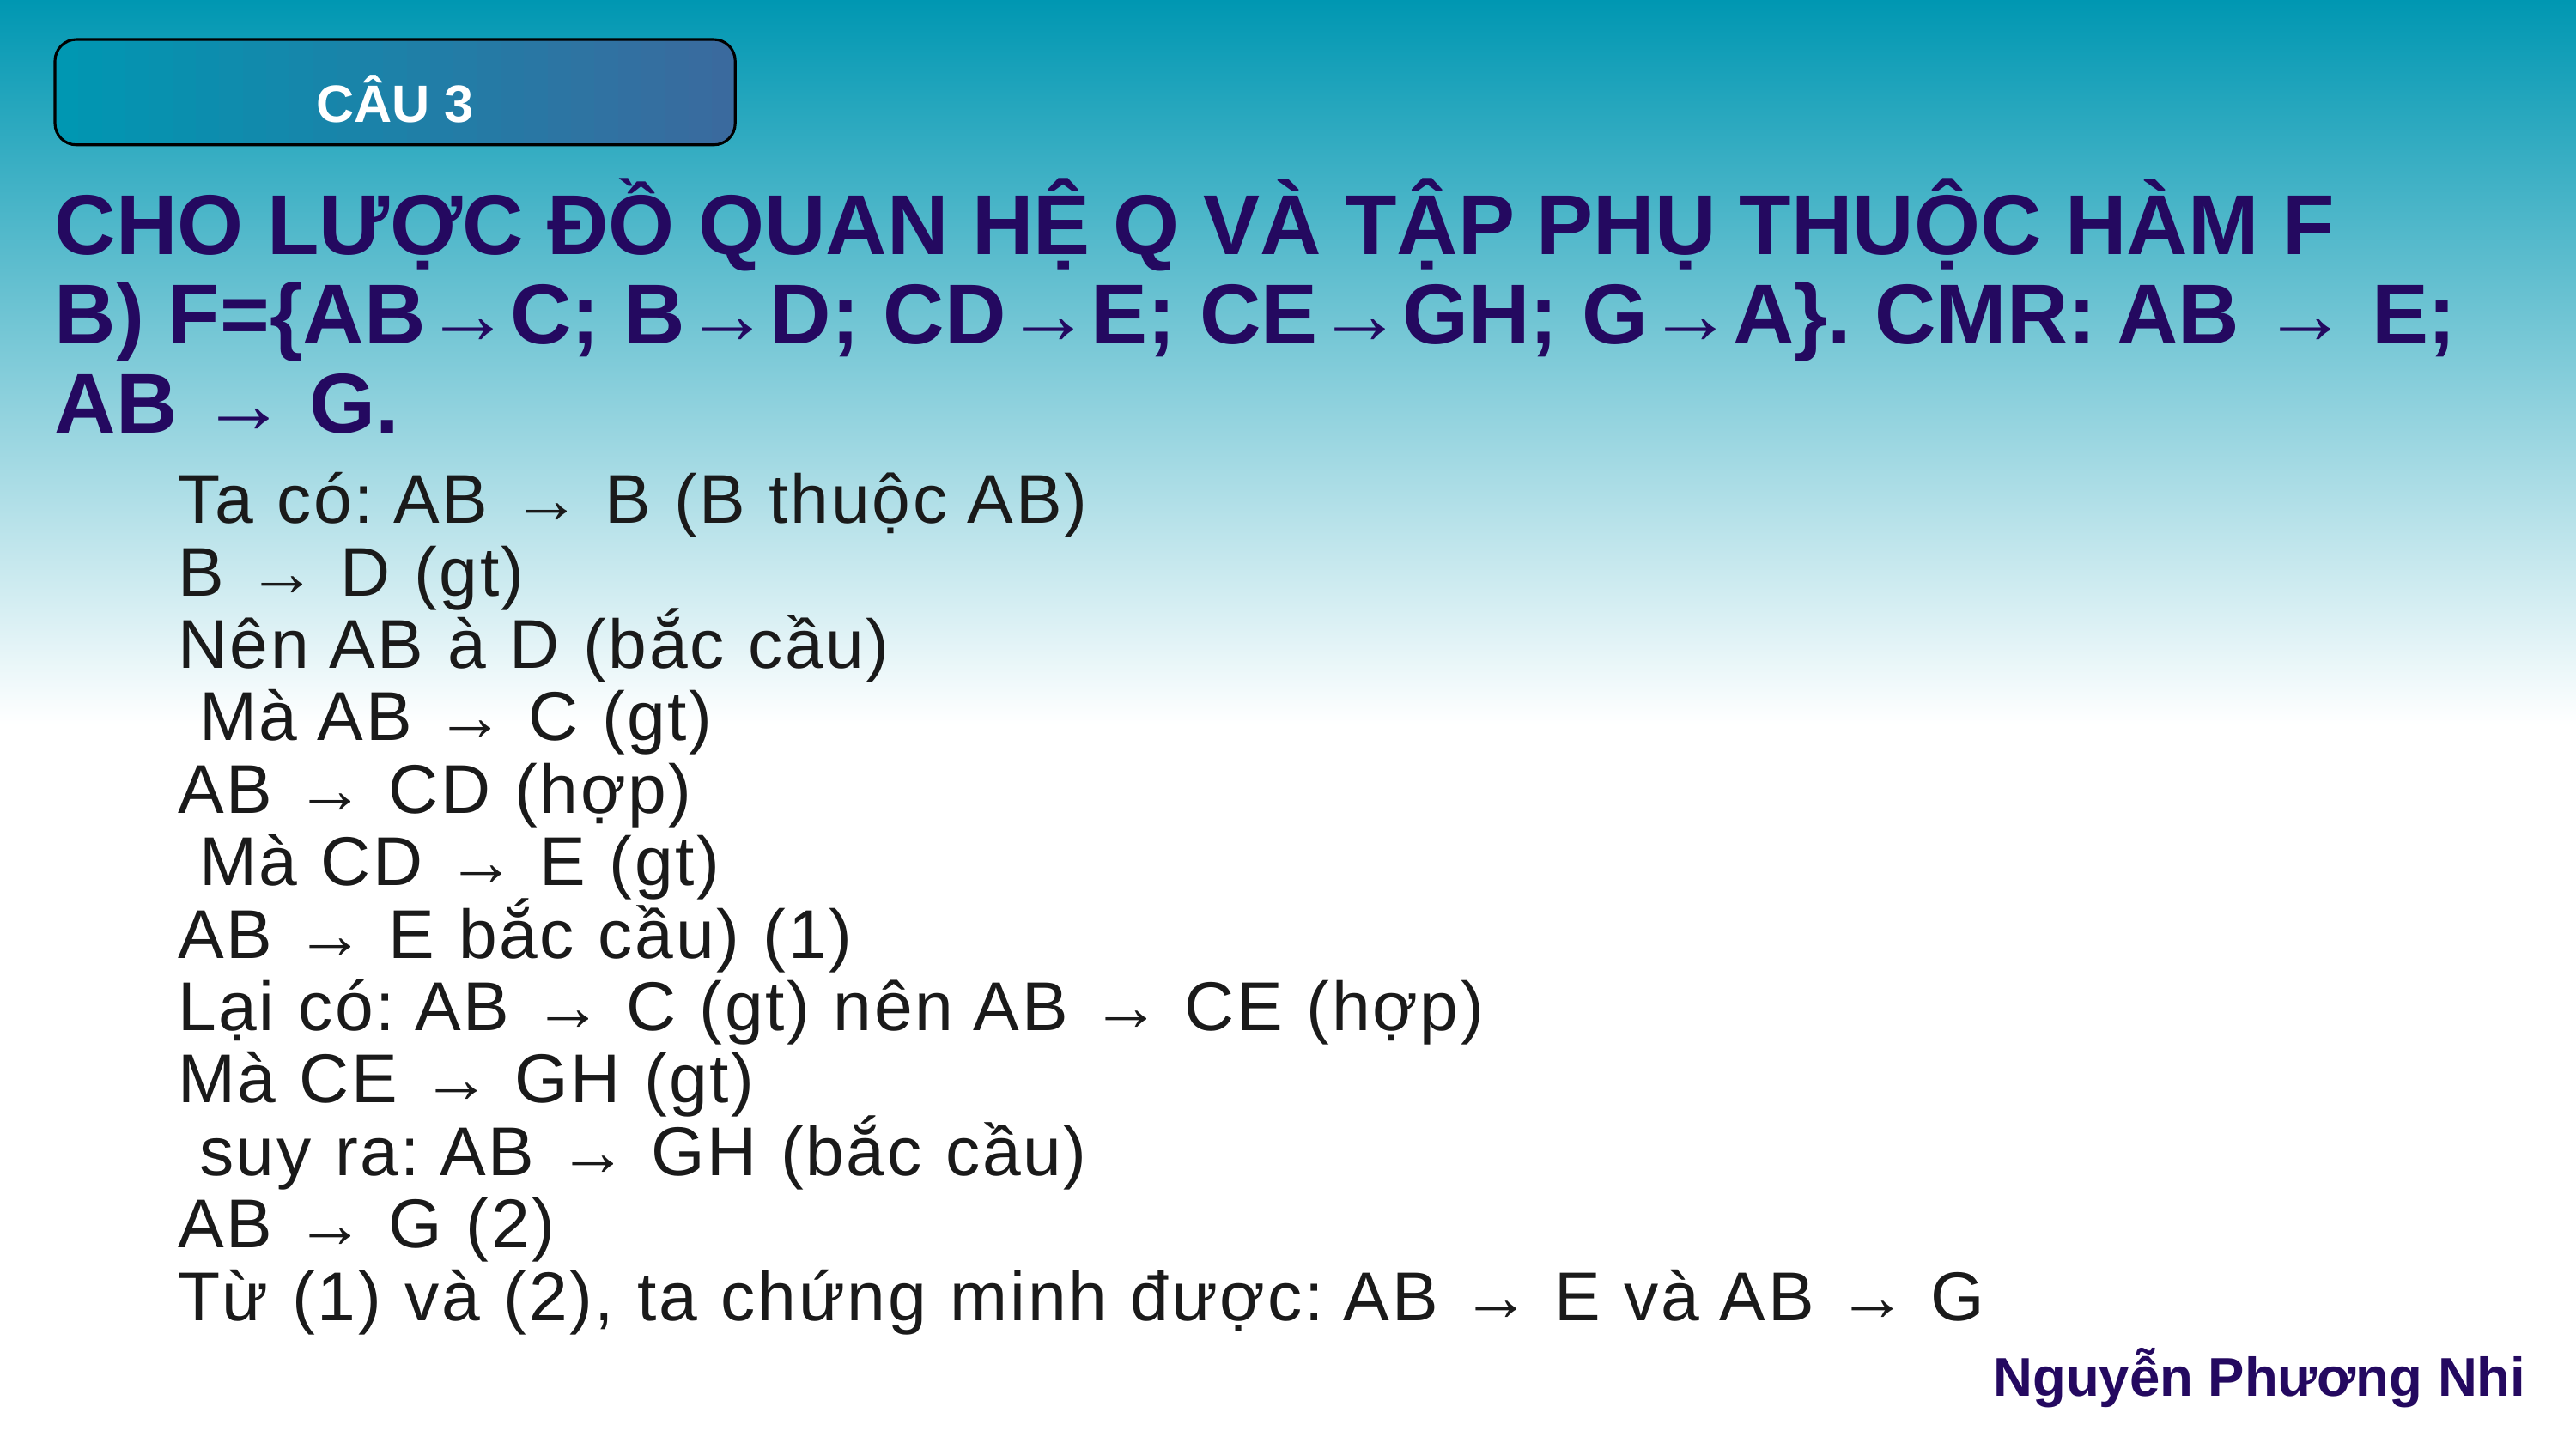

CÂU 3
CHO LƯỢC ĐỒ QUAN HỆ Q VÀ TẬP PHỤ THUỘC HÀM F
B) F={AB→C; B→D; CD→E; CE→GH; G→A}. CMR: AB → E; AB → G.

Ta có: AB → B (B thuộc AB)
B → D (gt)
Nên AB à D (bắc cầu)
 Mà AB → C (gt)
AB → CD (hợp)
 Mà CD → E (gt)
AB → E bắc cầu) (1)
Lại có: AB → C (gt) nên AB → CE (hợp)
Mà CE → GH (gt)
 suy ra: AB → GH (bắc cầu)
AB → G (2)
Từ (1) và (2), ta chứng minh được: AB → E và AB → G

Nguyễn Phương Nhi